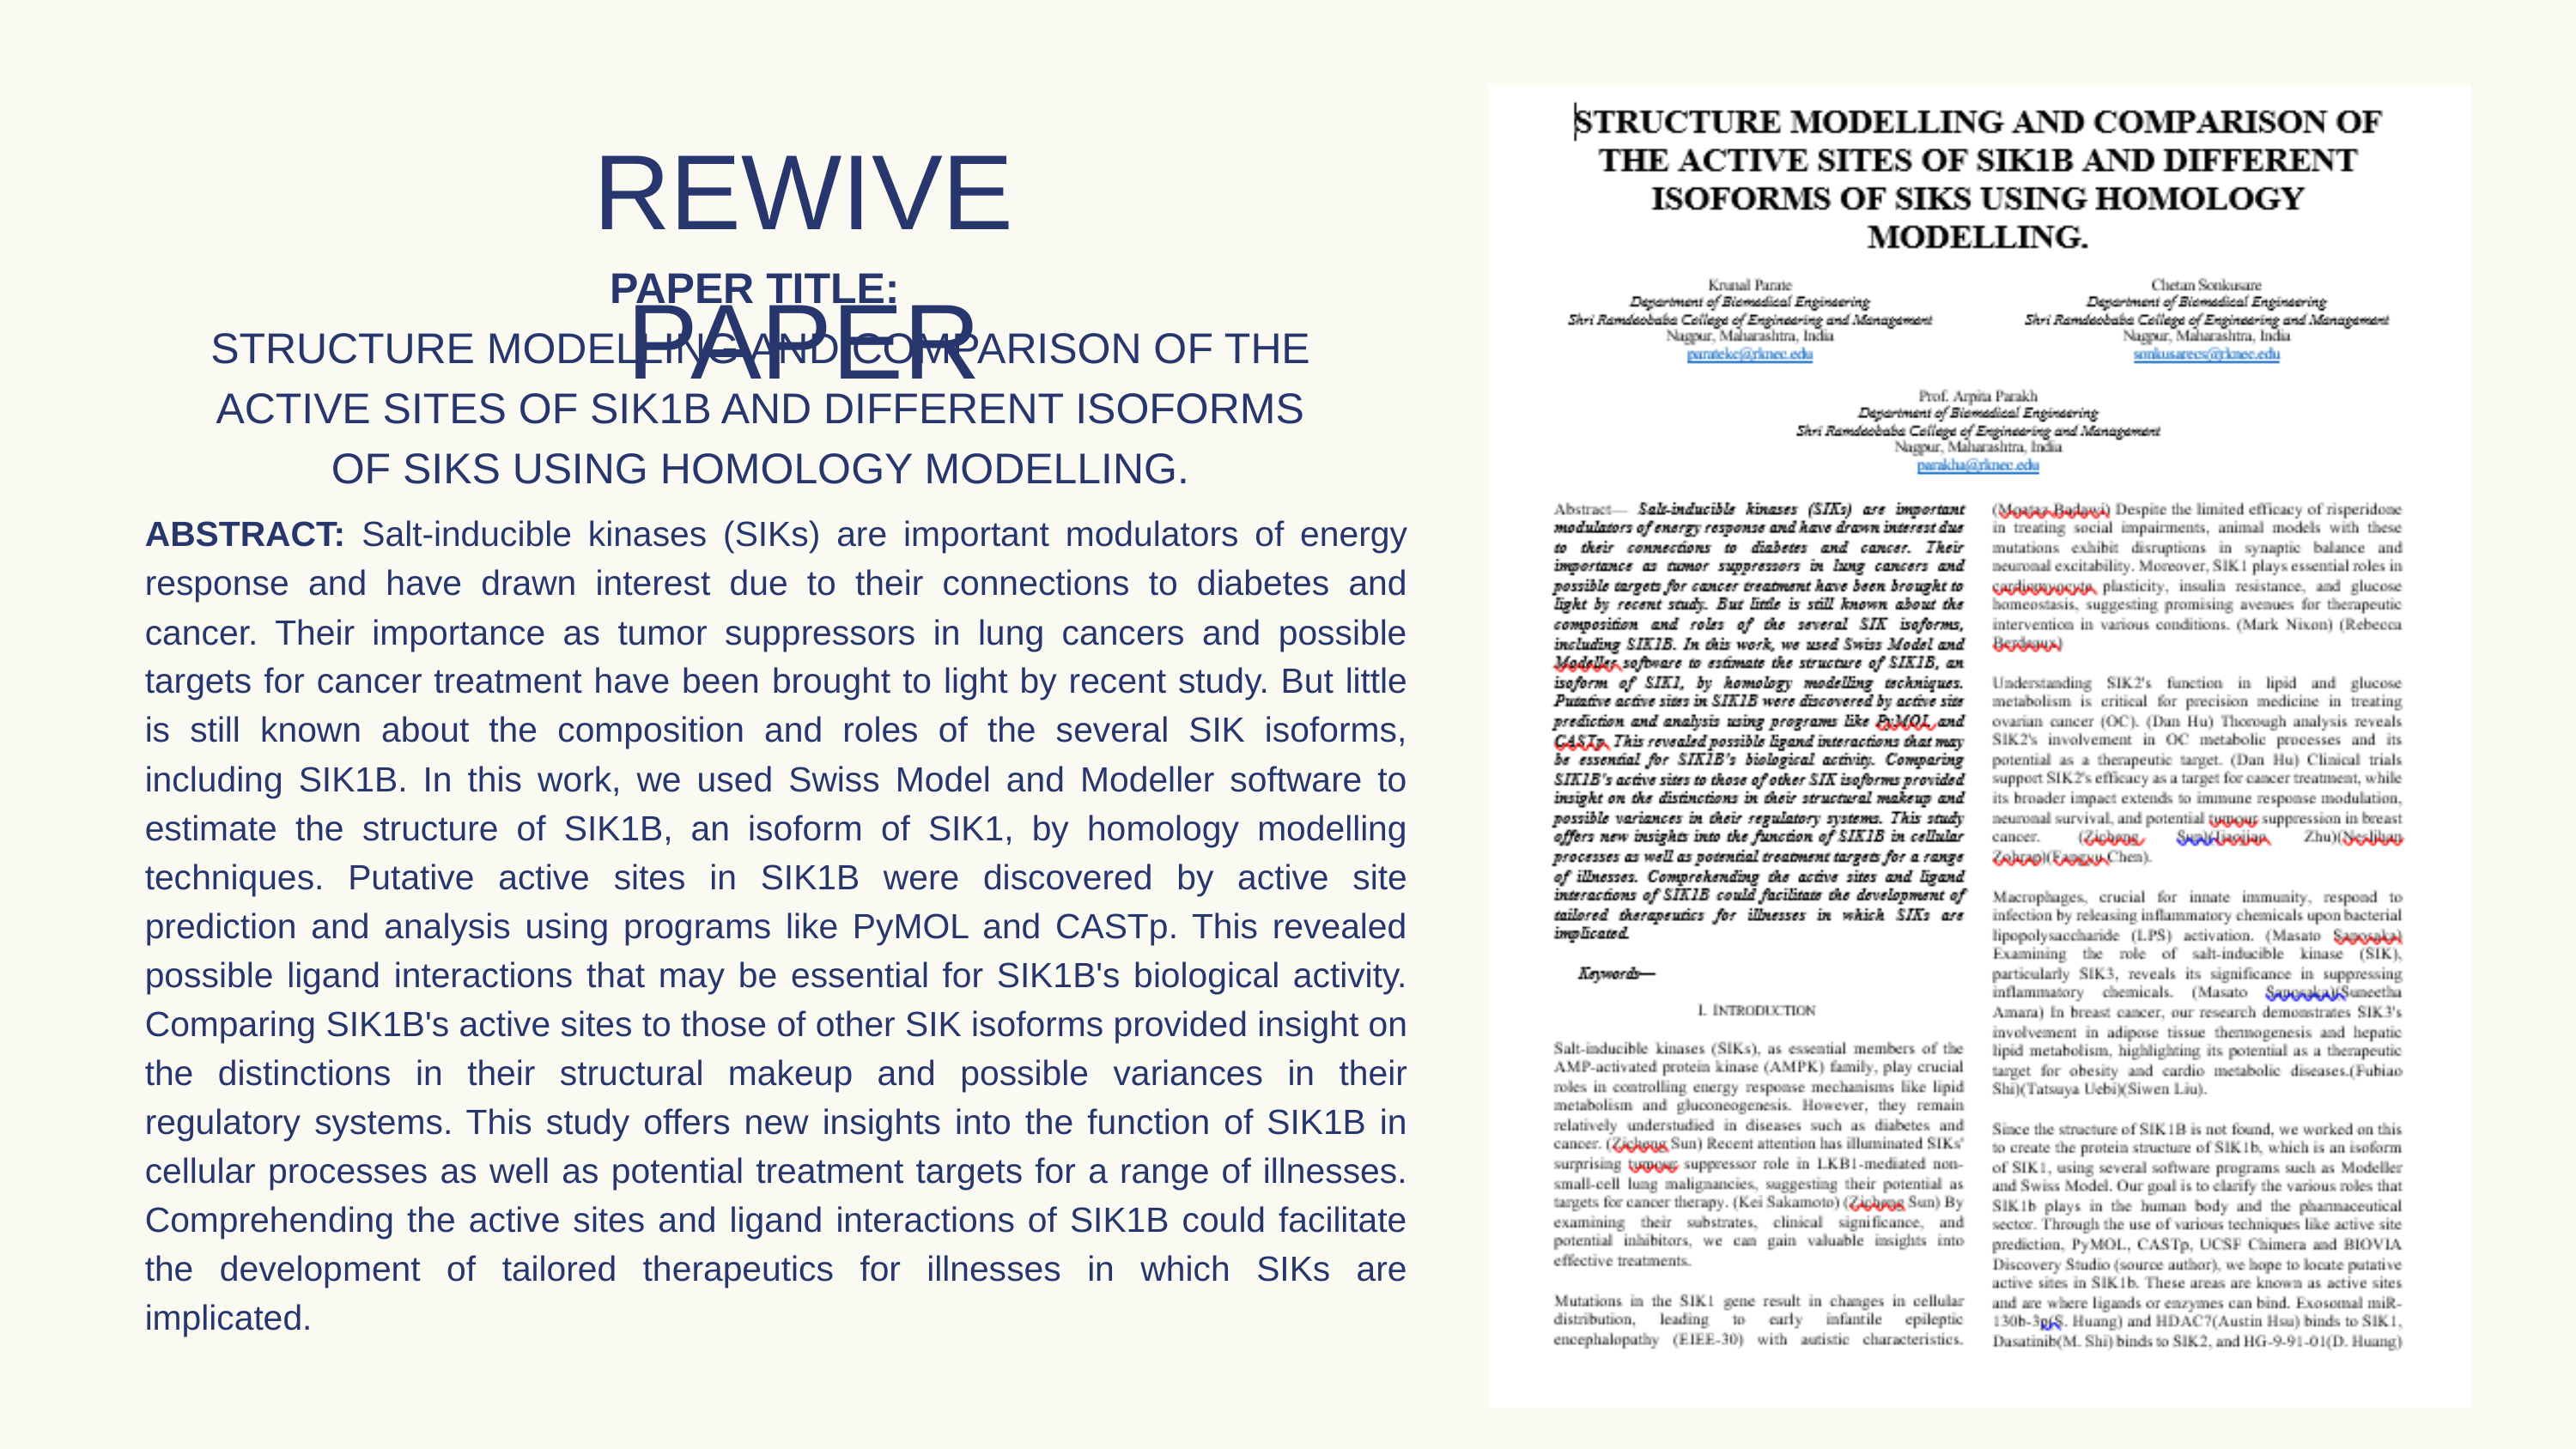

REWIVE PAPER
PAPER TITLE:
STRUCTURE MODELLING AND COMPARISON OF THE ACTIVE SITES OF SIK1B AND DIFFERENT ISOFORMS OF SIKS USING HOMOLOGY MODELLING.
ABSTRACT: Salt-inducible kinases (SIKs) are important modulators of energy response and have drawn interest due to their connections to diabetes and cancer. Their importance as tumor suppressors in lung cancers and possible targets for cancer treatment have been brought to light by recent study. But little is still known about the composition and roles of the several SIK isoforms, including SIK1B. In this work, we used Swiss Model and Modeller software to estimate the structure of SIK1B, an isoform of SIK1, by homology modelling techniques. Putative active sites in SIK1B were discovered by active site prediction and analysis using programs like PyMOL and CASTp. This revealed possible ligand interactions that may be essential for SIK1B's biological activity. Comparing SIK1B's active sites to those of other SIK isoforms provided insight on the distinctions in their structural makeup and possible variances in their regulatory systems. This study offers new insights into the function of SIK1B in cellular processes as well as potential treatment targets for a range of illnesses. Comprehending the active sites and ligand interactions of SIK1B could facilitate the development of tailored therapeutics for illnesses in which SIKs are implicated.